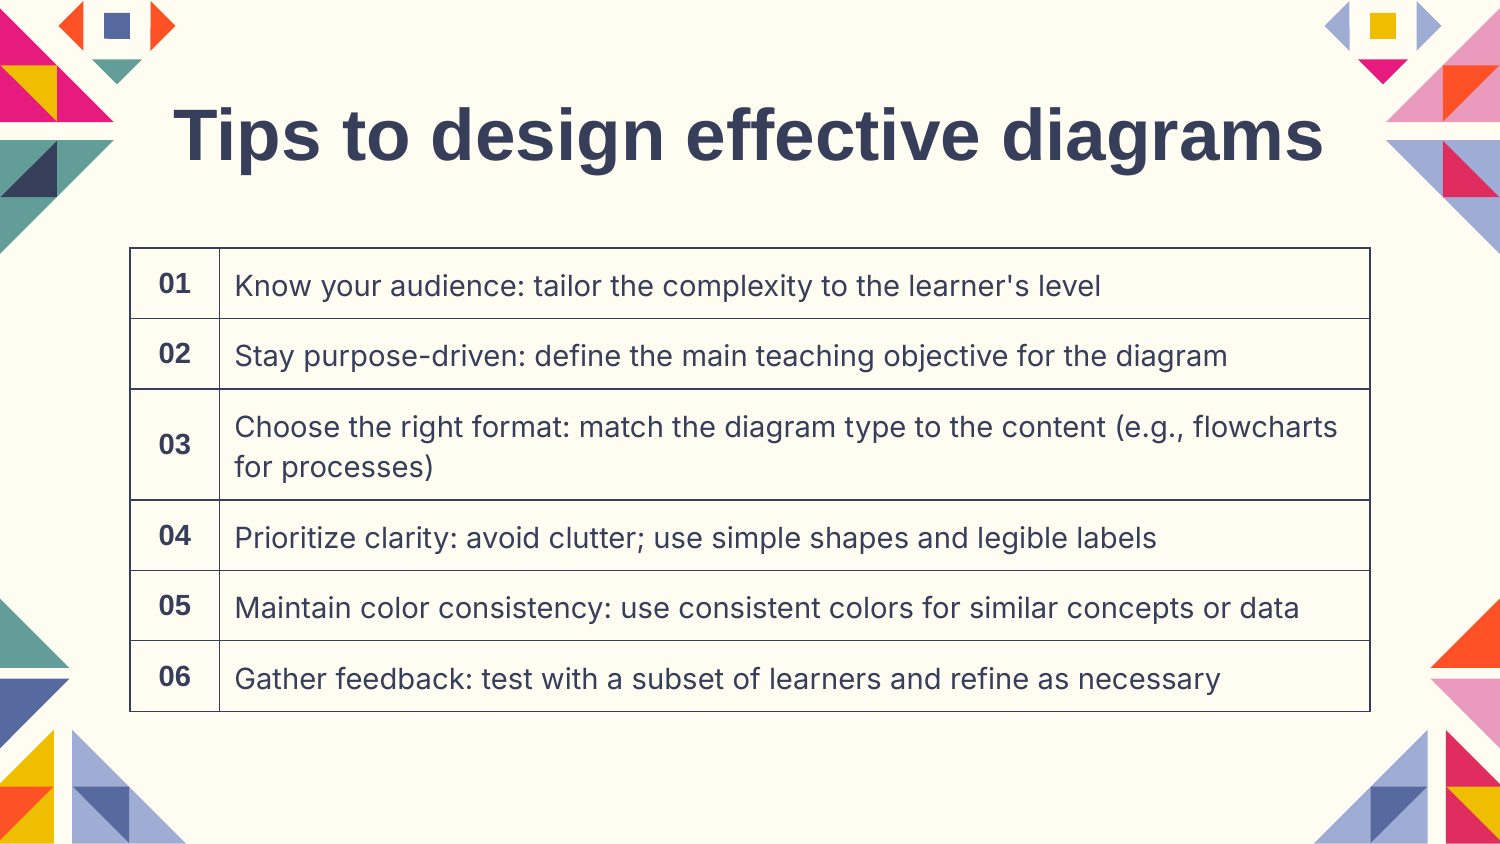

# Tips to design effective diagrams
| 01 | Know your audience: tailor the complexity to the learner's level |
| --- | --- |
| 02 | Stay purpose-driven: define the main teaching objective for the diagram |
| 03 | Choose the right format: match the diagram type to the content (e.g., flowcharts for processes) |
| 04 | Prioritize clarity: avoid clutter; use simple shapes and legible labels |
| 05 | Maintain color consistency: use consistent colors for similar concepts or data |
| 06 | Gather feedback: test with a subset of learners and refine as necessary |